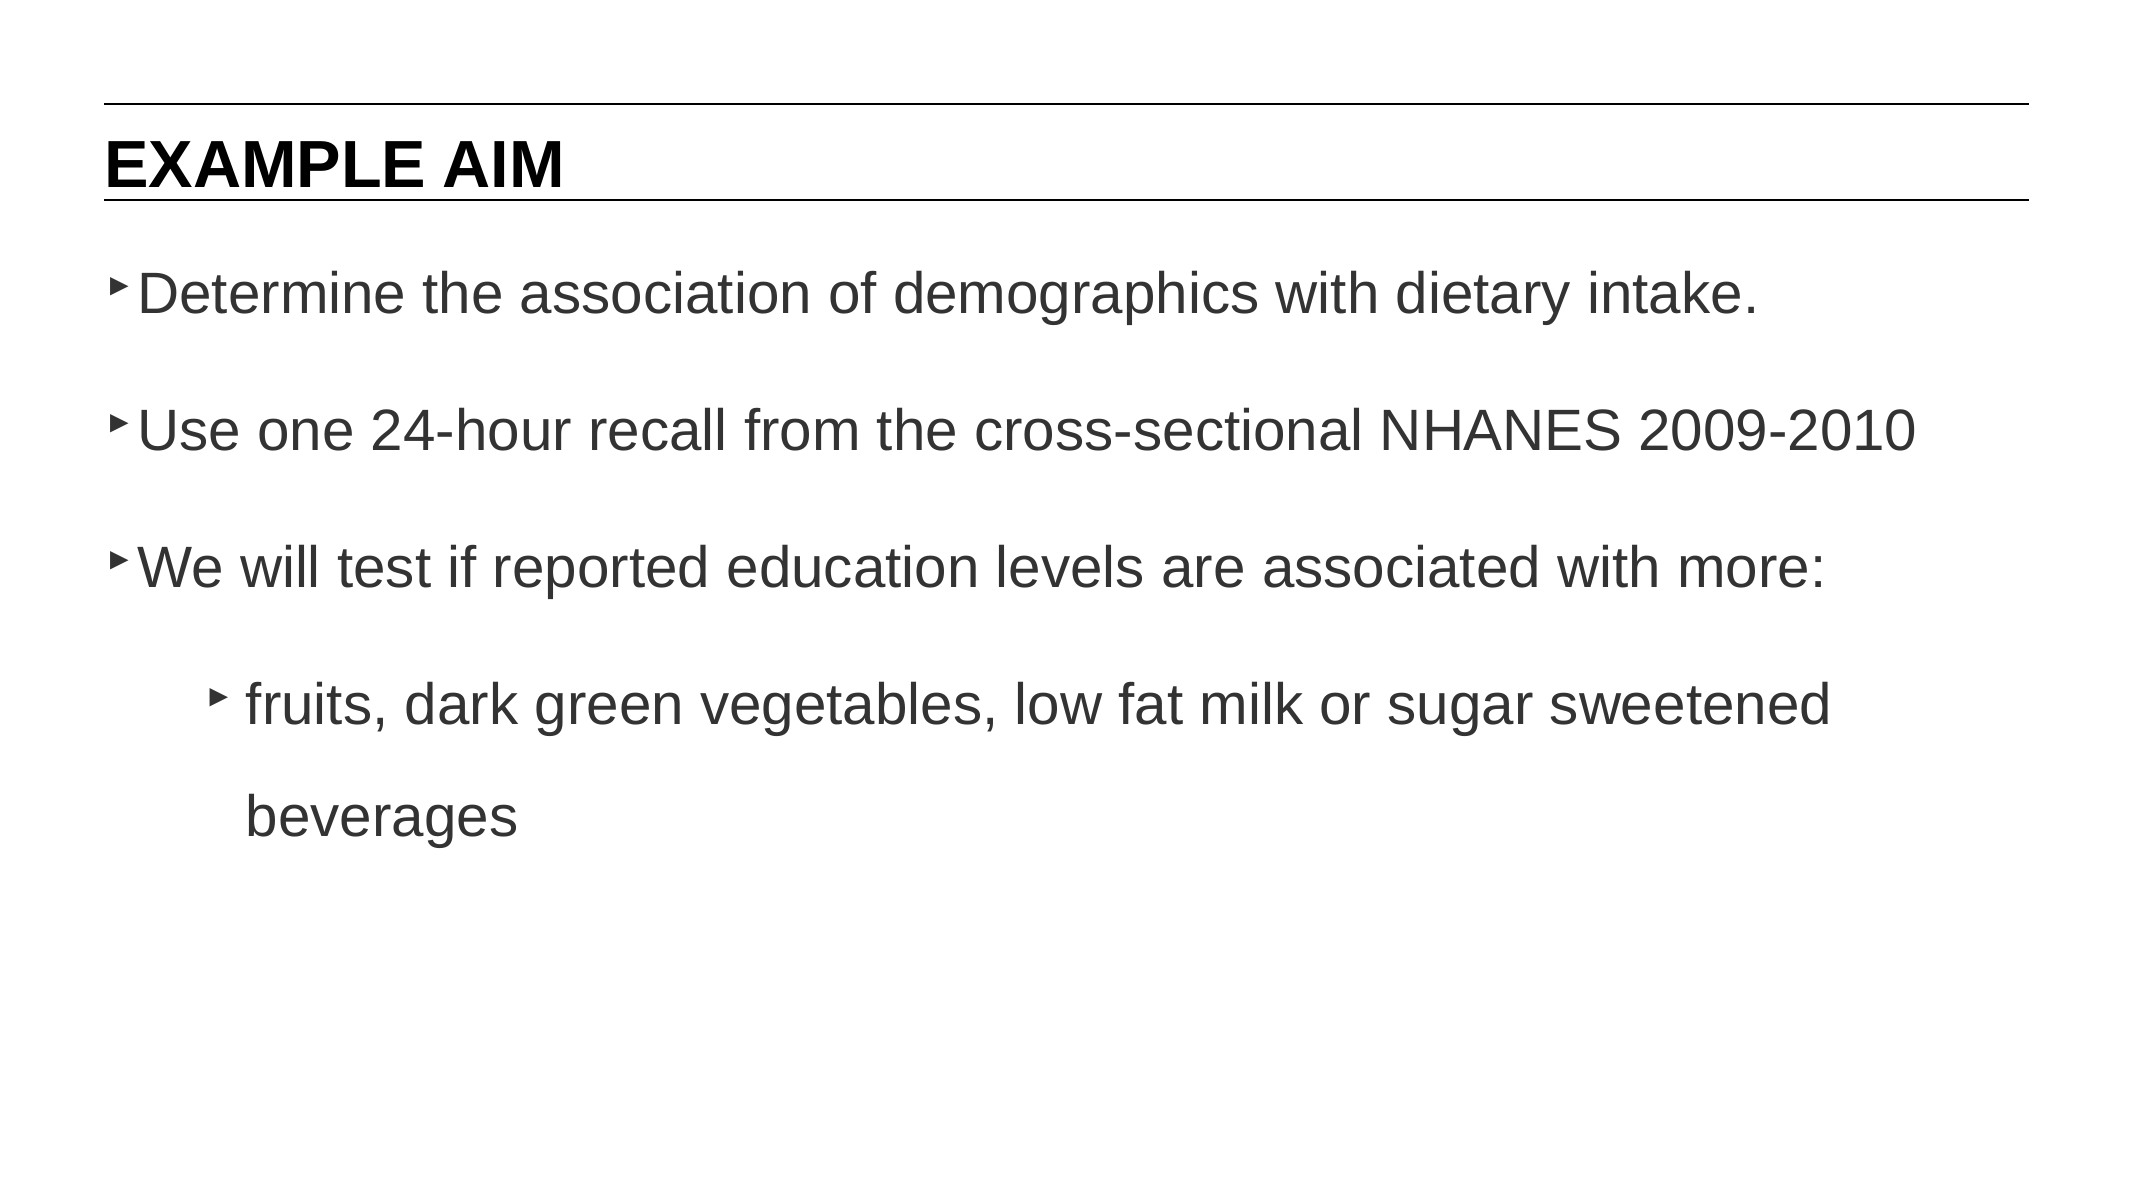

EXAMPLE AIM
Determine the association of demographics with dietary intake.
Use one 24-hour recall from the cross-sectional NHANES 2009-2010
We will test if reported education levels are associated with more:
fruits, dark green vegetables, low fat milk or sugar sweetened beverages